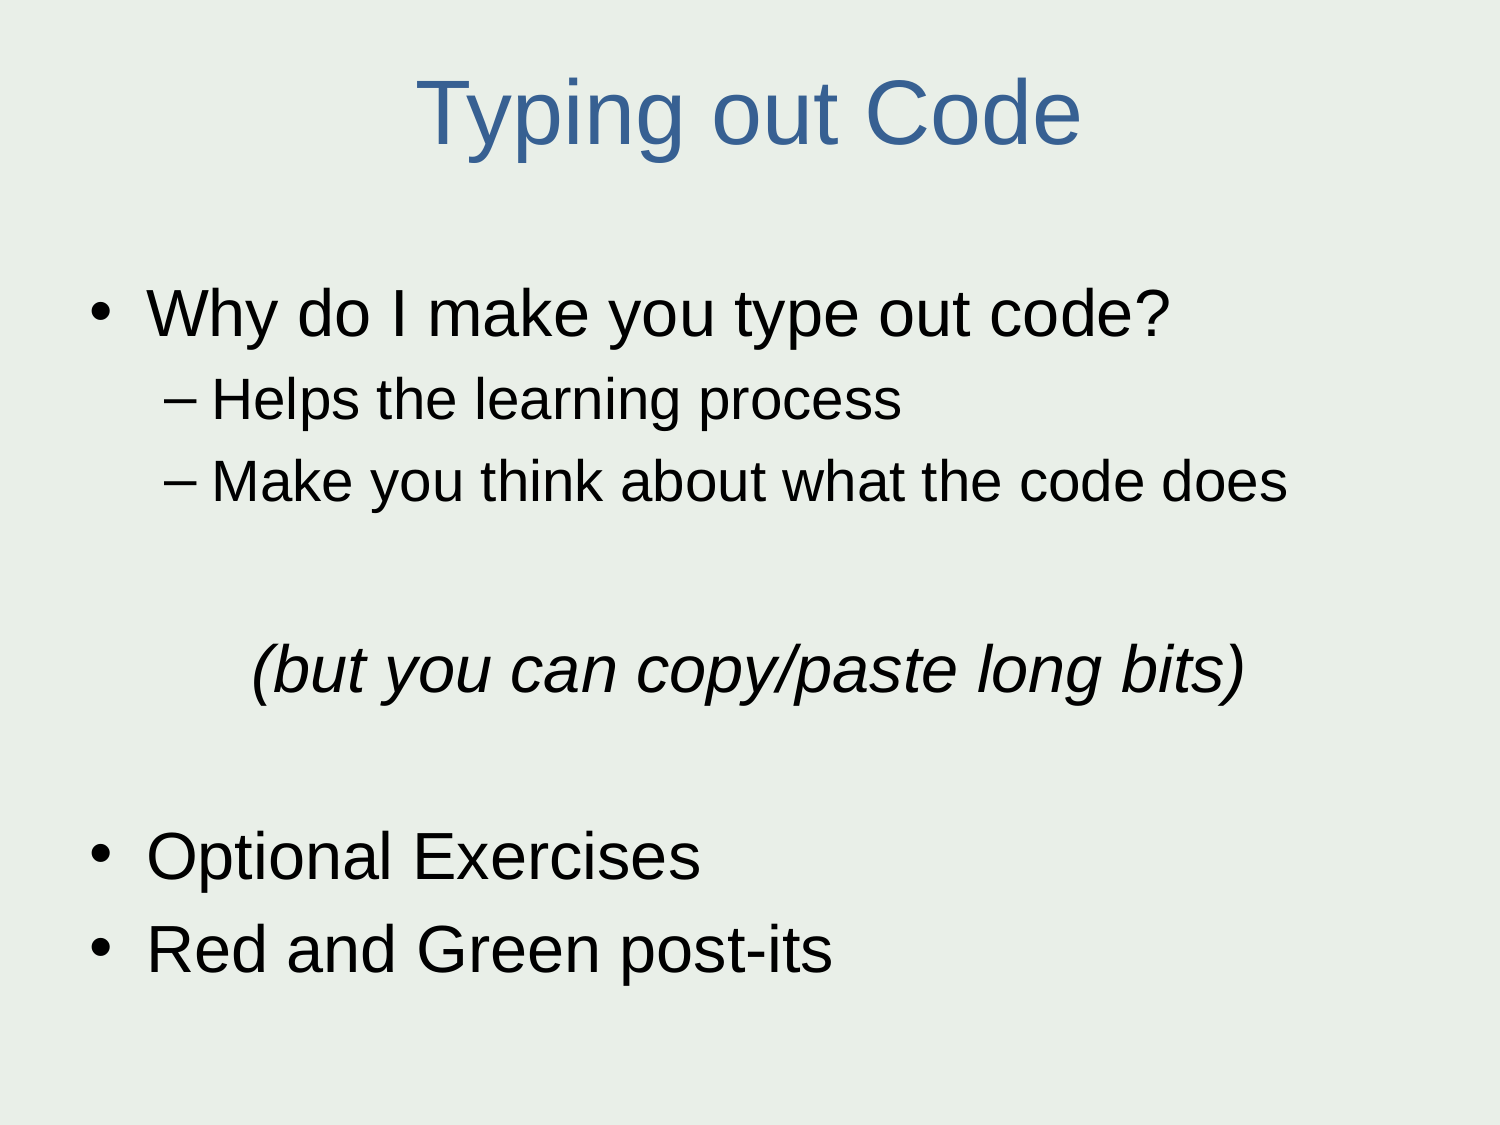

# Typing out Code
Why do I make you type out code?
Helps the learning process
Make you think about what the code does

(but you can copy/paste long bits)

Optional Exercises
Red and Green post-its